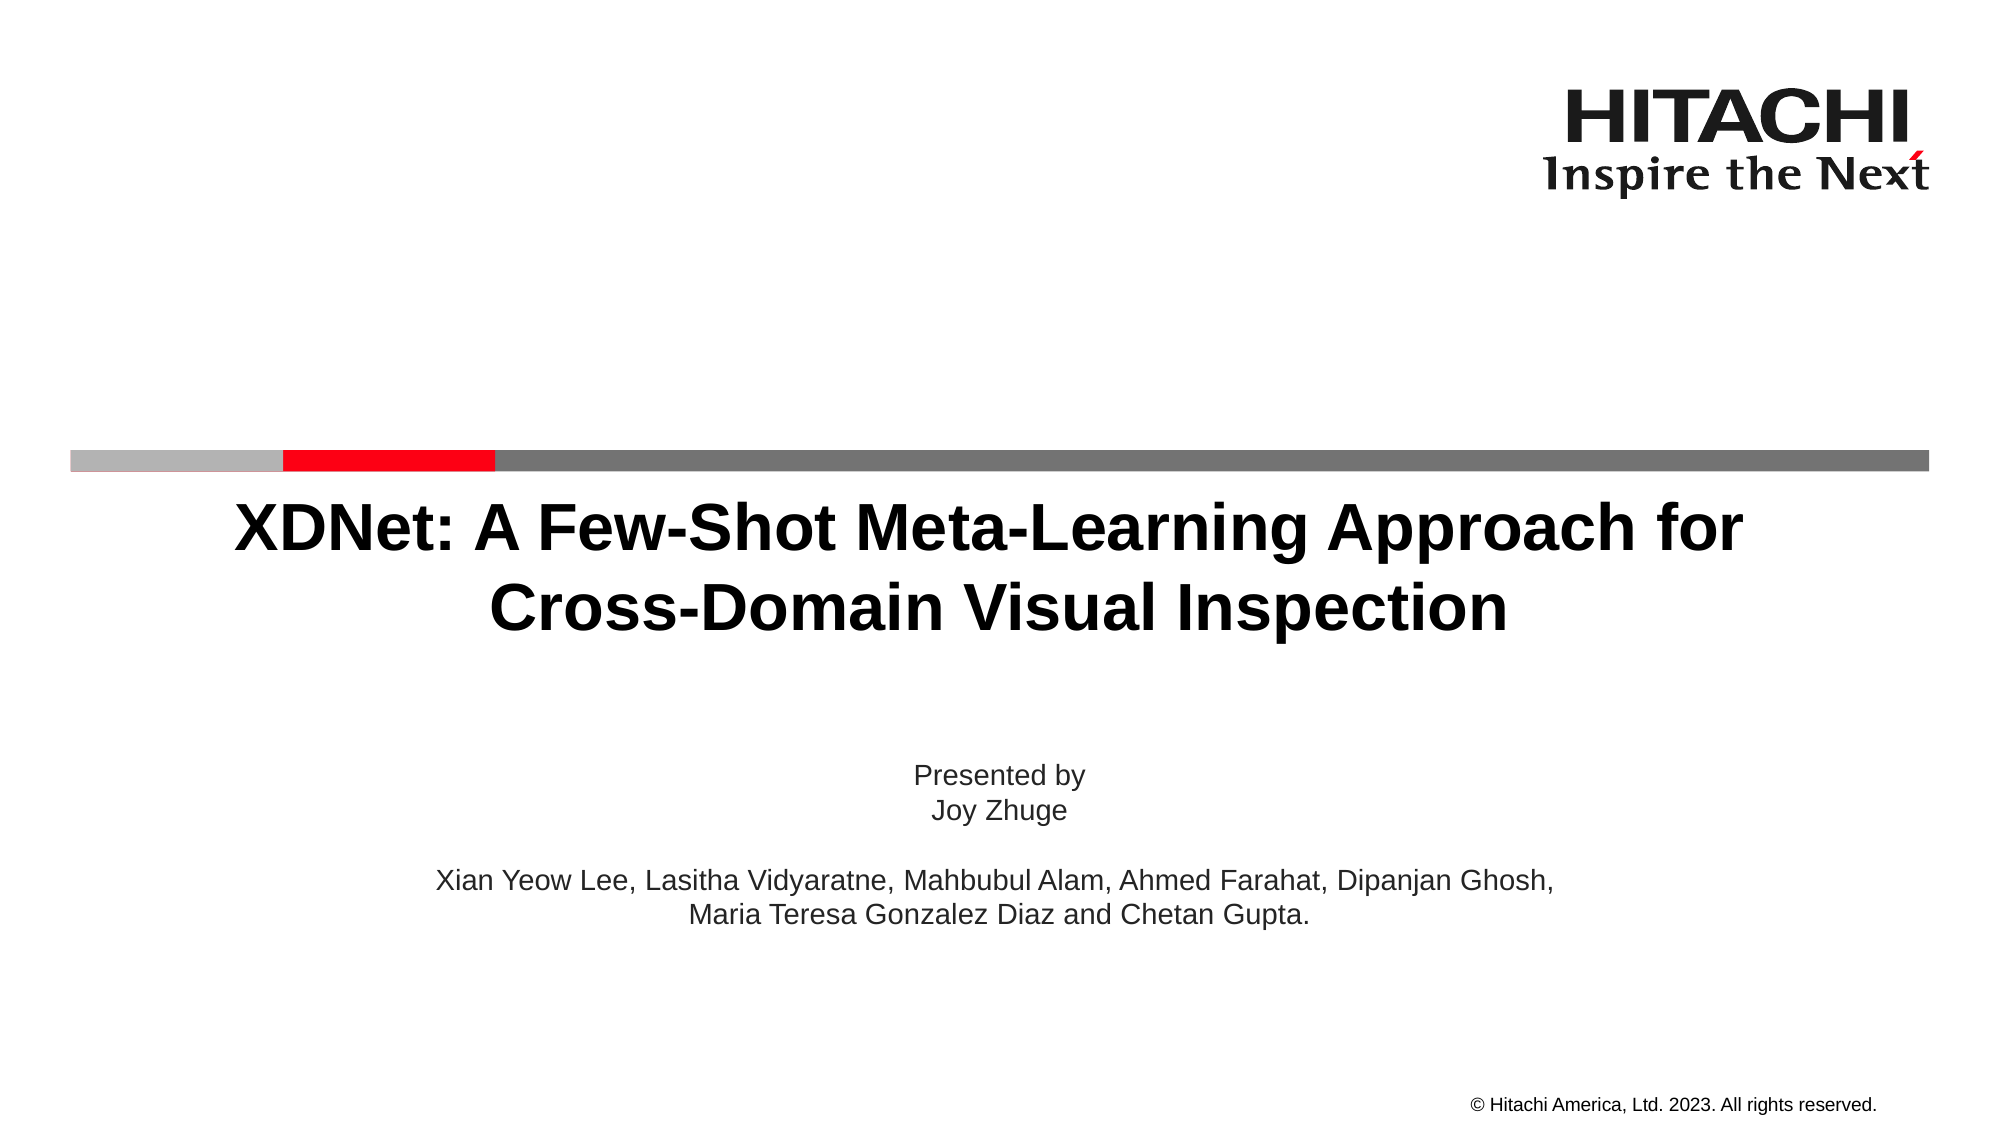

# XDNet: A Few-Shot Meta-Learning Approach for Cross-Domain Visual Inspection
Presented by
Joy Zhuge

Xian Yeow Lee, Lasitha Vidyaratne, Mahbubul Alam, Ahmed Farahat, Dipanjan Ghosh,
Maria Teresa Gonzalez Diaz and Chetan Gupta.